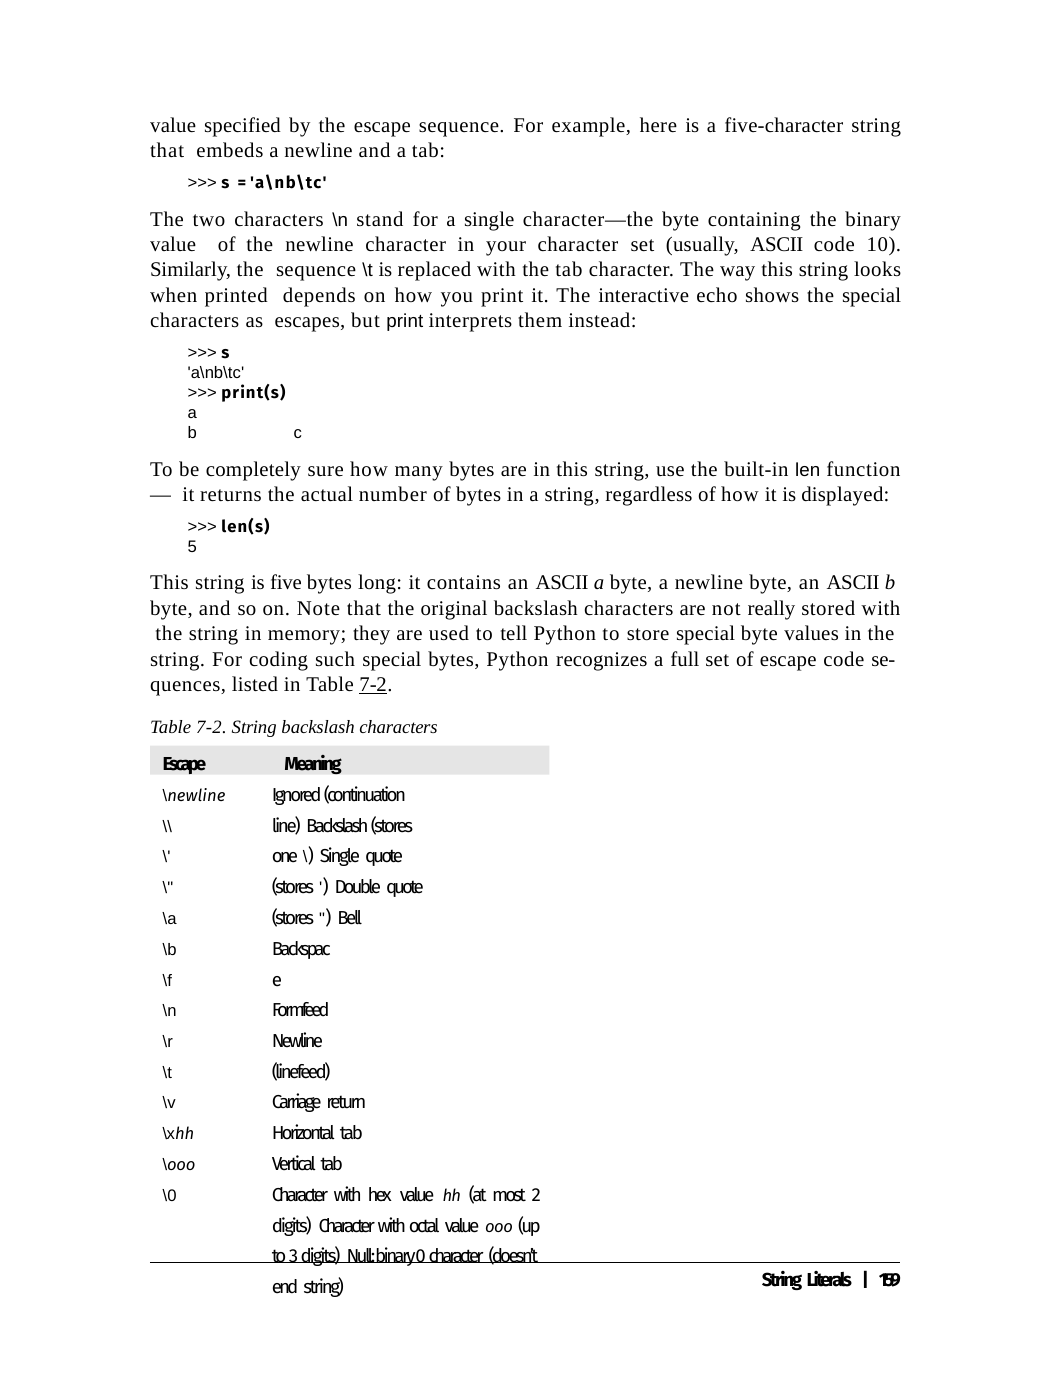

value specified by the escape sequence. For example, here is a five-character string that  embeds a newline and a tab:
>>> s = 'a\nb\tc'
The two characters \n stand for a single character—the byte containing the binary value  of the newline character in your character set (usually, ASCII code 10). Similarly, the  sequence \t is replaced with the tab character. The way this string looks when printed  depends on how you print it. The interactive echo shows the special characters as  escapes, but print interprets them instead:
>>> s
'a\nb\tc'
>>> print(s)
a
b	c
To be completely sure how many bytes are in this string, use the built-in len function—  it returns the actual number of bytes in a string, regardless of how it is displayed:
>>> len(s)
5
This string is five bytes long: it contains an ASCII a byte, a newline byte, an ASCII b  byte, and so on. Note that the original backslash characters are not really stored with  the string in memory; they are used to tell Python to store special byte values in the  string. For coding such special bytes, Python recognizes a full set of escape code se-  quences, listed in Table 7-2.
Table 7-2. String backslash characters
Escape	Meaning
\newline
\\
\'
\"
\a
\b
\f
\n
\r
\t
\v
\xhh
\ooo
\0
Ignored (continuation line)  Backslash (stores one \)  Single quote (stores ')  Double quote (stores ")  Bell
Backspace  Formfeed
Newline (linefeed)  Carriage return  Horizontal tab  Vertical tab
Character with hex value hh (at most 2 digits)  Character with octal value ooo (up to 3 digits)  Null: binary 0 character (doesn’t end string)

String Literals  |  159